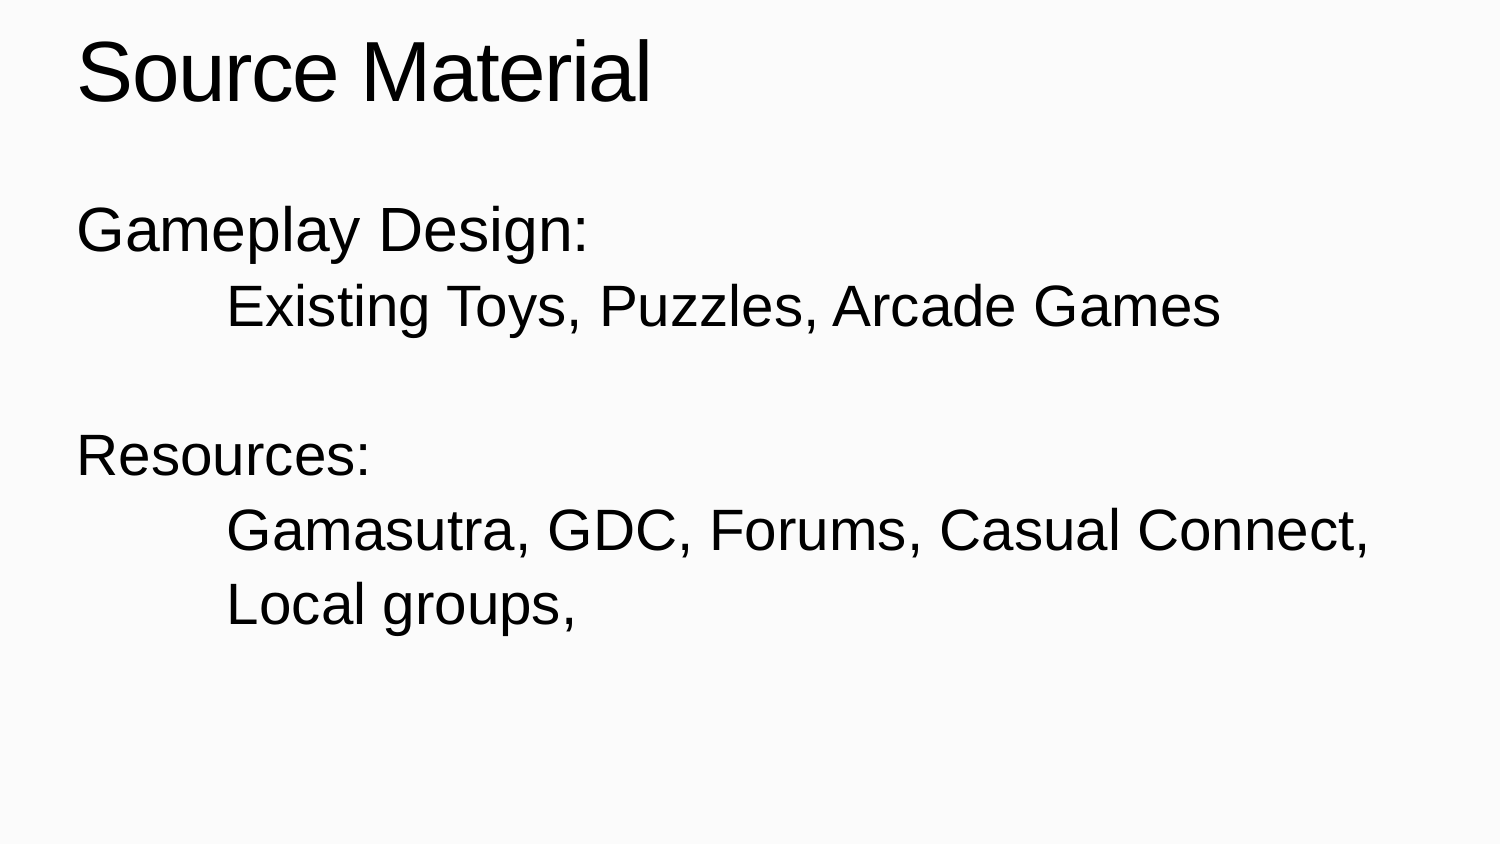

# Source Material
Gameplay Design:
	Existing Toys, Puzzles, Arcade Games

Resources:
	Gamasutra, GDC, Forums, Casual Connect,
	Local groups,